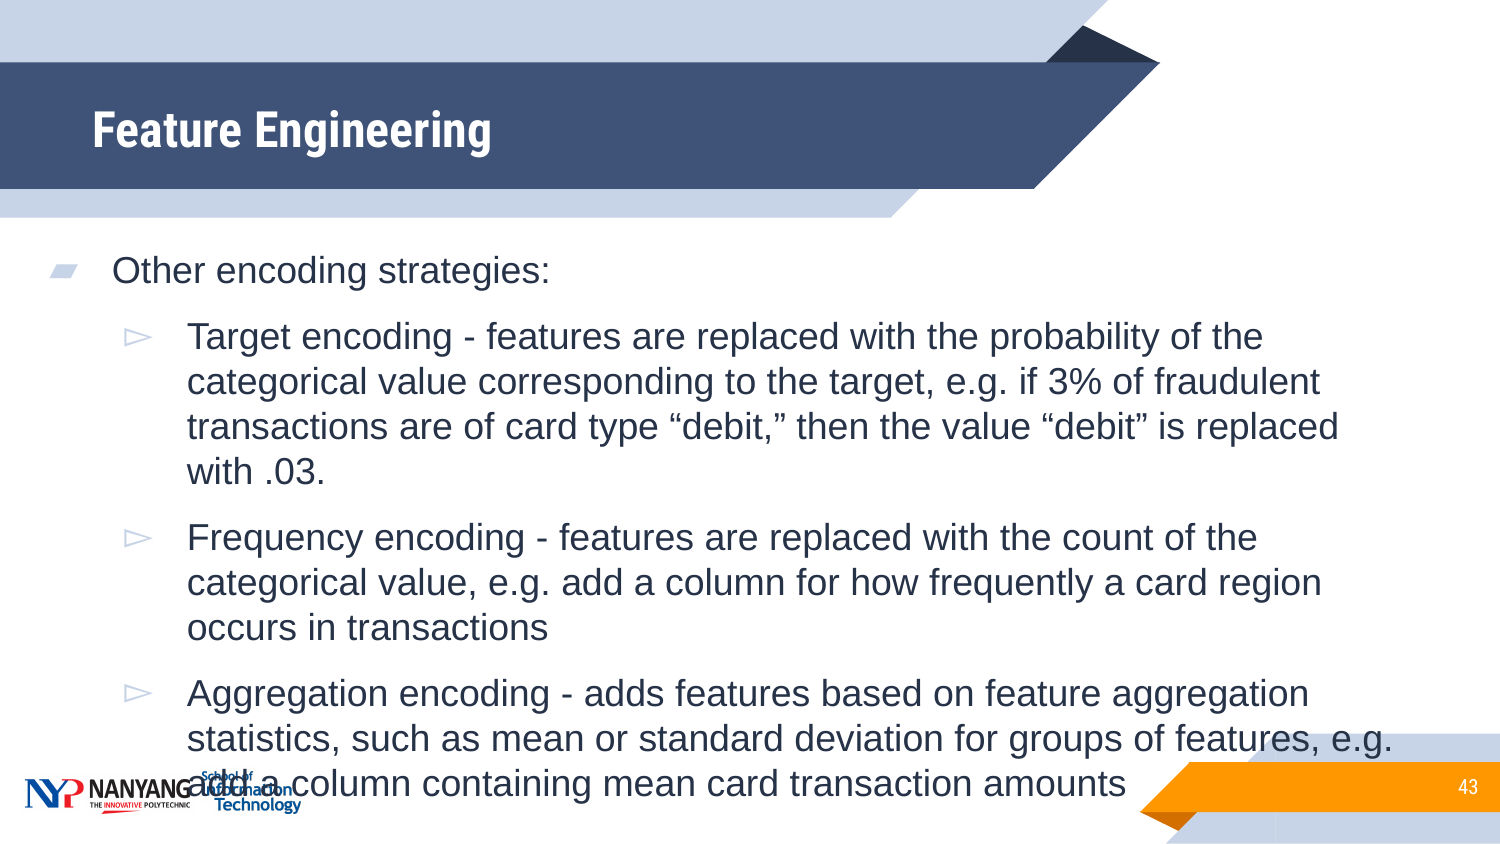

# Feature Engineering
Other encoding strategies:
Target encoding - features are replaced with the probability of the categorical value corresponding to the target, e.g. if 3% of fraudulent transactions are of card type “debit,” then the value “debit” is replaced with .03.
Frequency encoding - features are replaced with the count of the categorical value, e.g. add a column for how frequently a card region occurs in transactions
Aggregation encoding - adds features based on feature aggregation statistics, such as mean or standard deviation for groups of features, e.g. add a column containing mean card transaction amounts
43